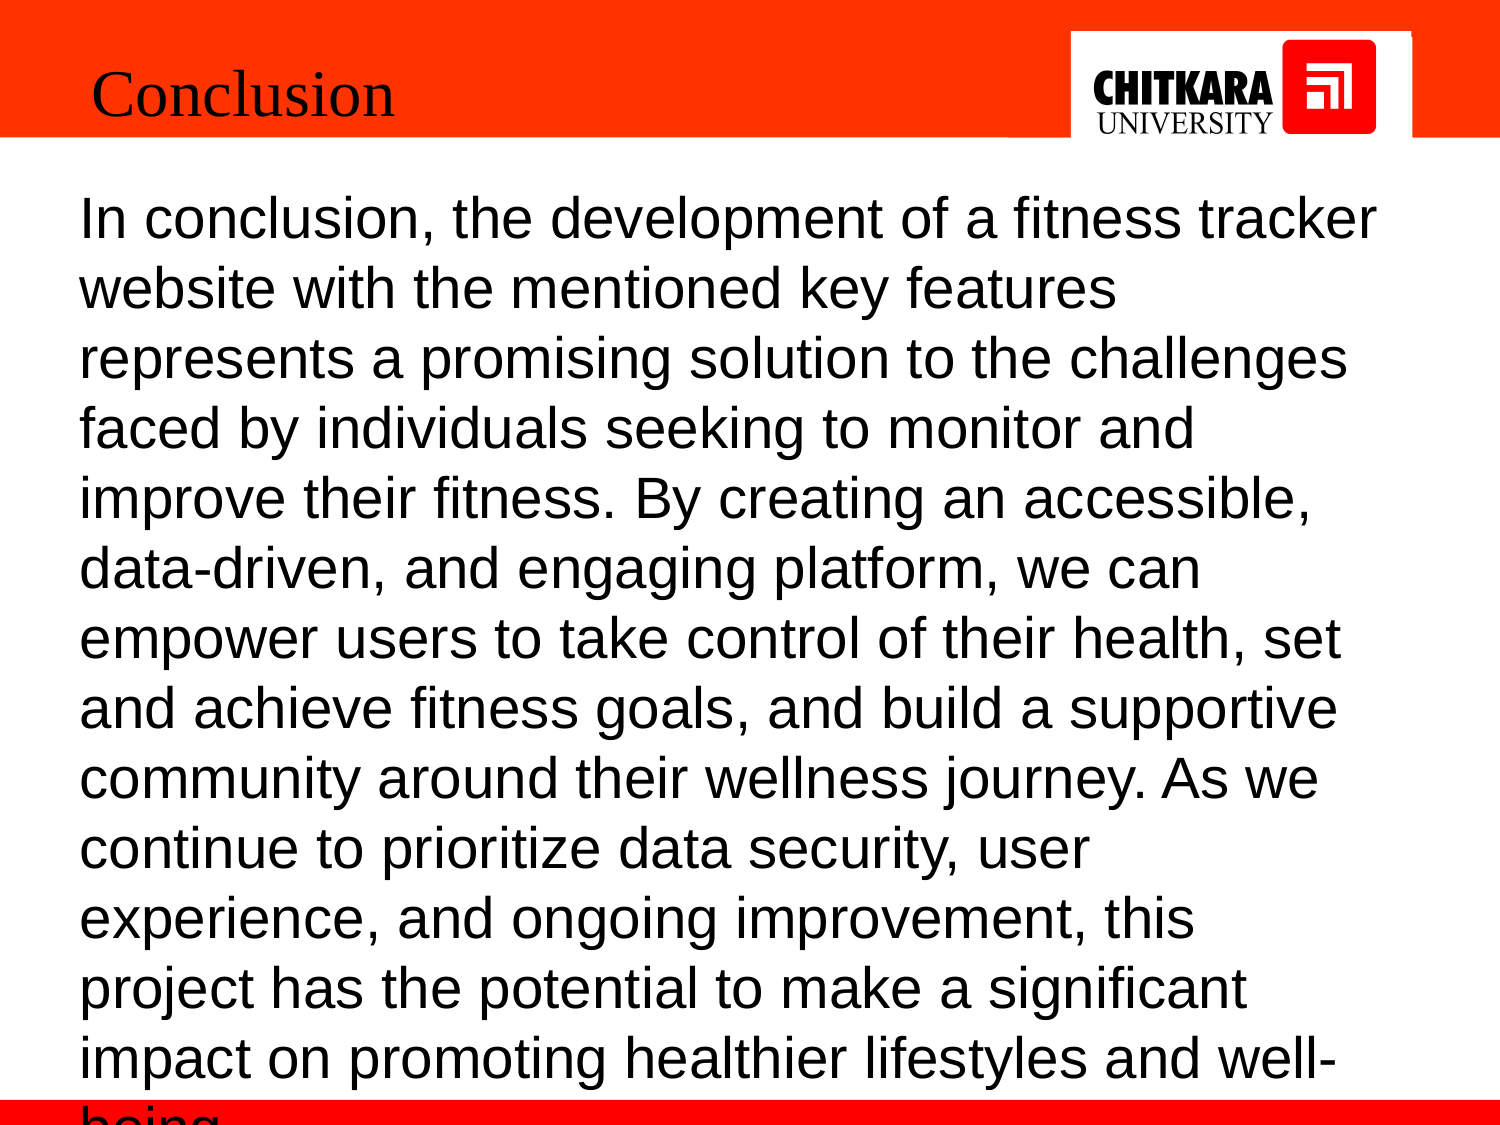

Conclusion
In conclusion, the development of a fitness tracker website with the mentioned key features represents a promising solution to the challenges faced by individuals seeking to monitor and improve their fitness. By creating an accessible, data-driven, and engaging platform, we can empower users to take control of their health, set and achieve fitness goals, and build a supportive community around their wellness journey. As we continue to prioritize data security, user experience, and ongoing improvement, this project has the potential to make a significant impact on promoting healthier lifestyles and well-being.